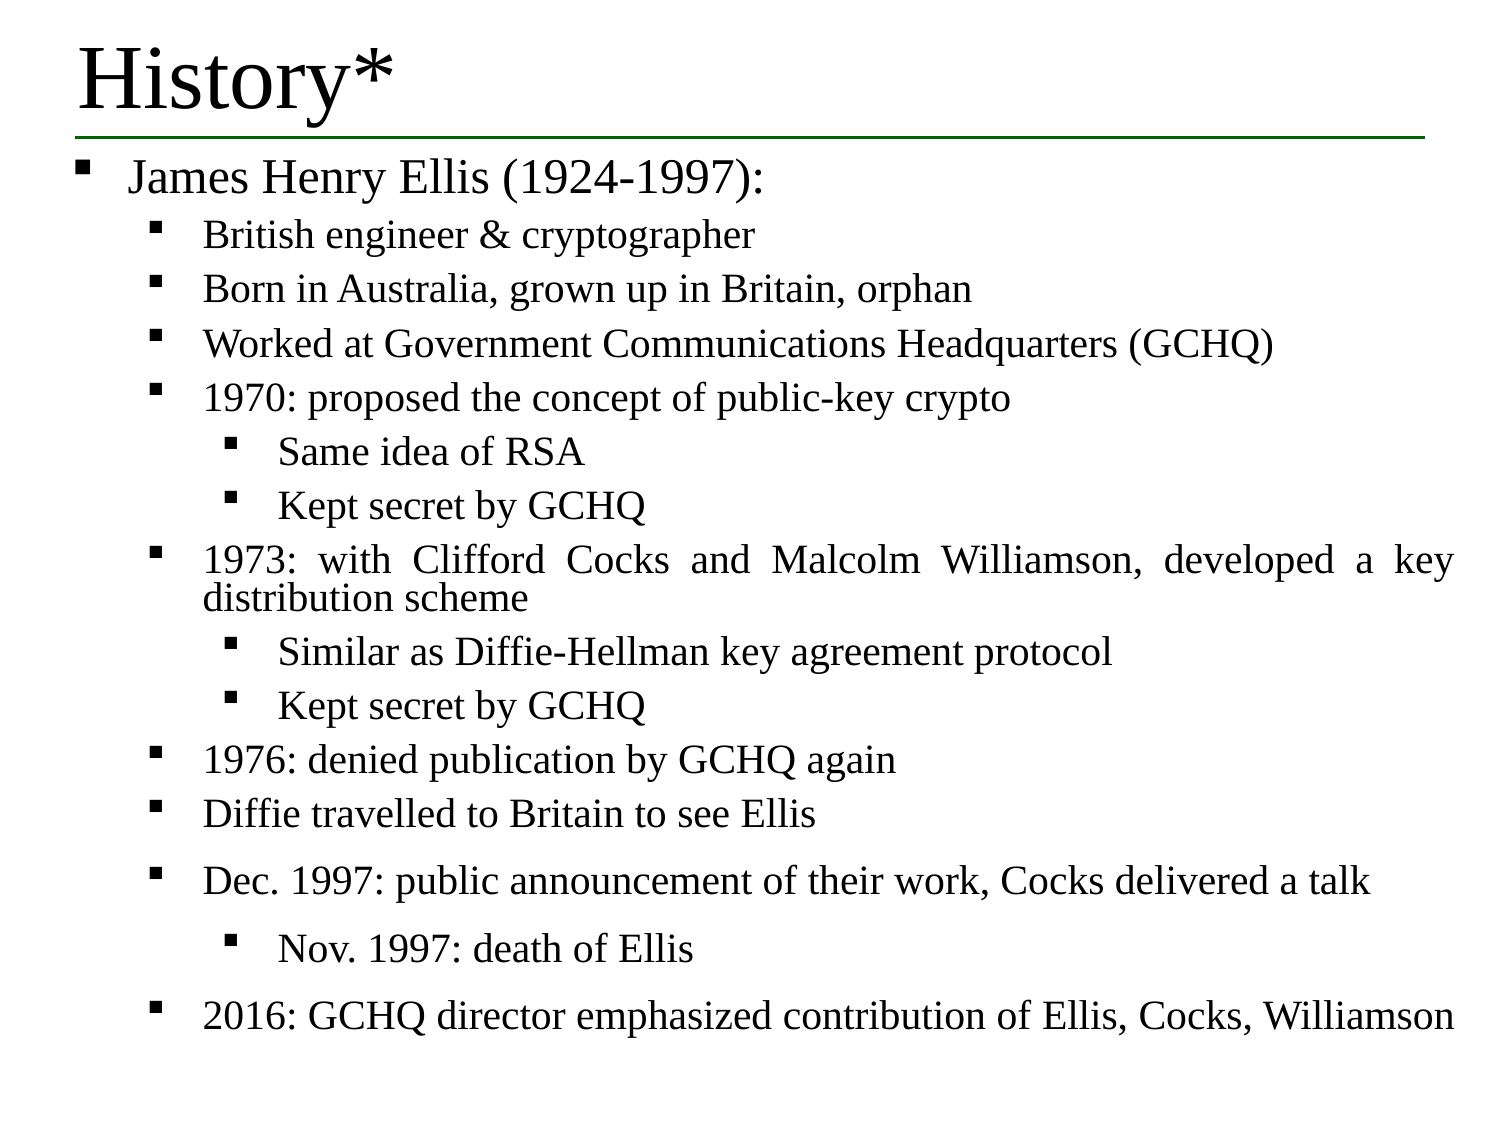

# History*
James Henry Ellis (1924-1997):
British engineer & cryptographer
Born in Australia, grown up in Britain, orphan
Worked at Government Communications Headquarters (GCHQ)
1970: proposed the concept of public-key crypto
Same idea of RSA
Kept secret by GCHQ
1973: with Clifford Cocks and Malcolm Williamson, developed a key distribution scheme
Similar as Diffie-Hellman key agreement protocol
Kept secret by GCHQ
1976: denied publication by GCHQ again
Diffie travelled to Britain to see Ellis
Dec. 1997: public announcement of their work, Cocks delivered a talk
Nov. 1997: death of Ellis
2016: GCHQ director emphasized contribution of Ellis, Cocks, Williamson

4